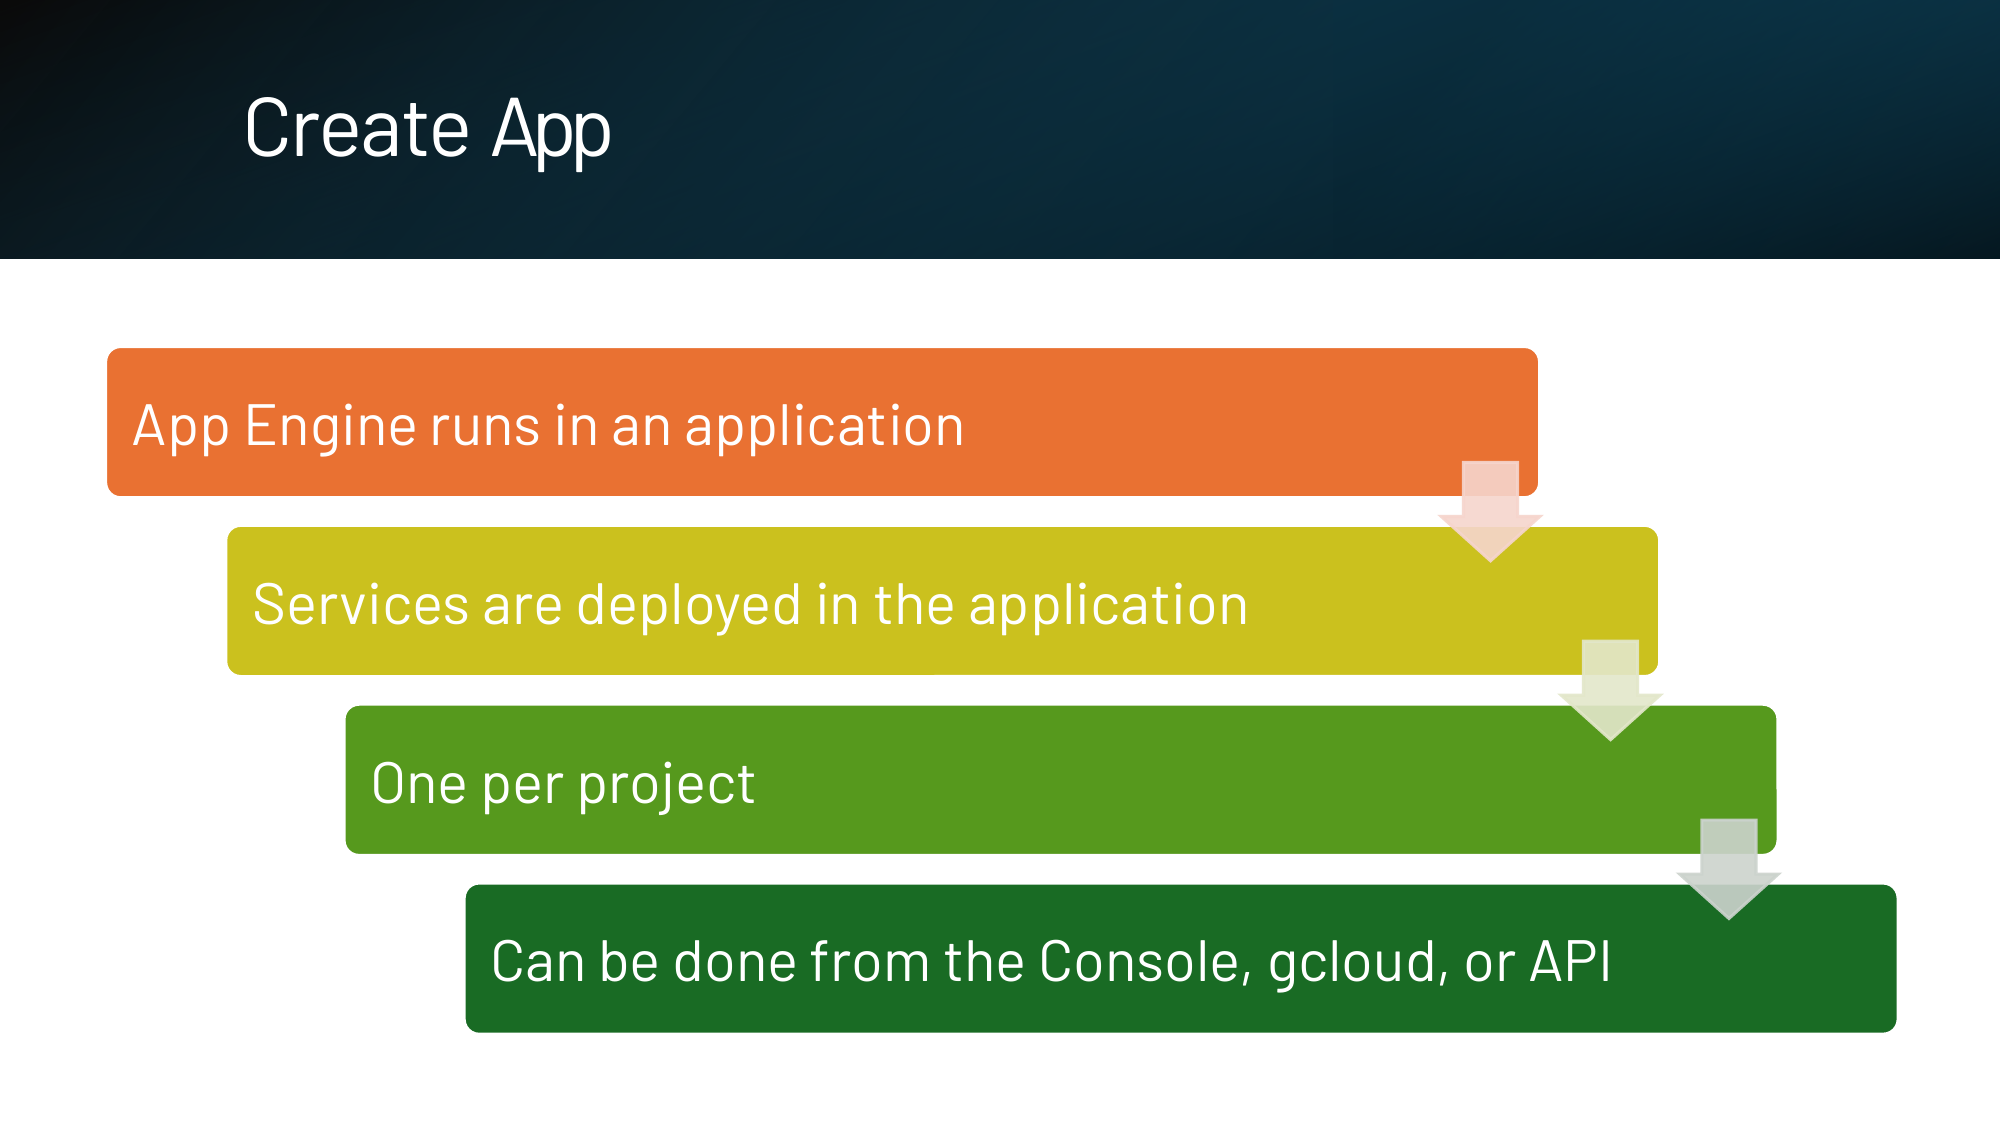

# Create App
App Engine runs in an application
Services are deployed in the application
One per project
Can be done from the Console, gcloud, or API